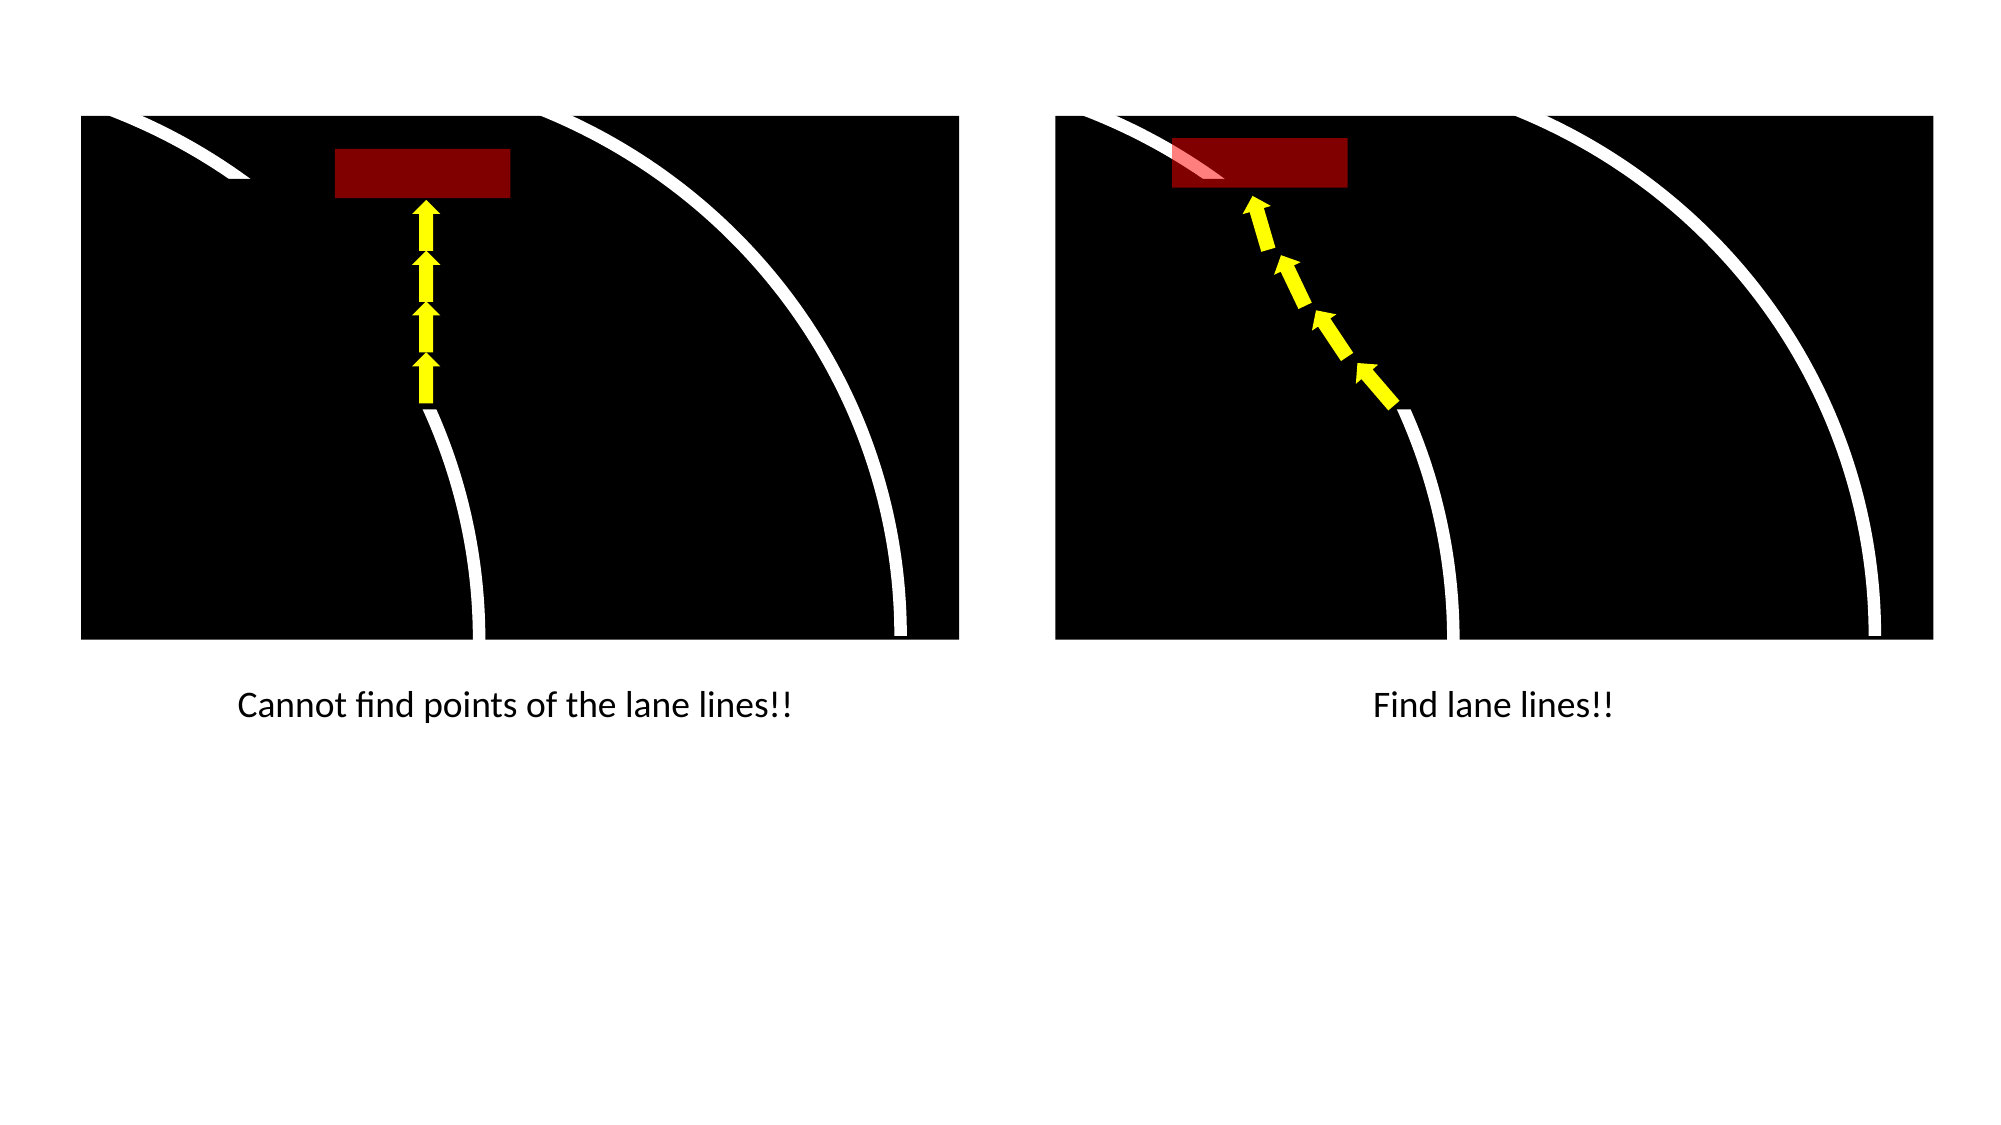

Cannot find points of the lane lines!!

Find lane lines!!